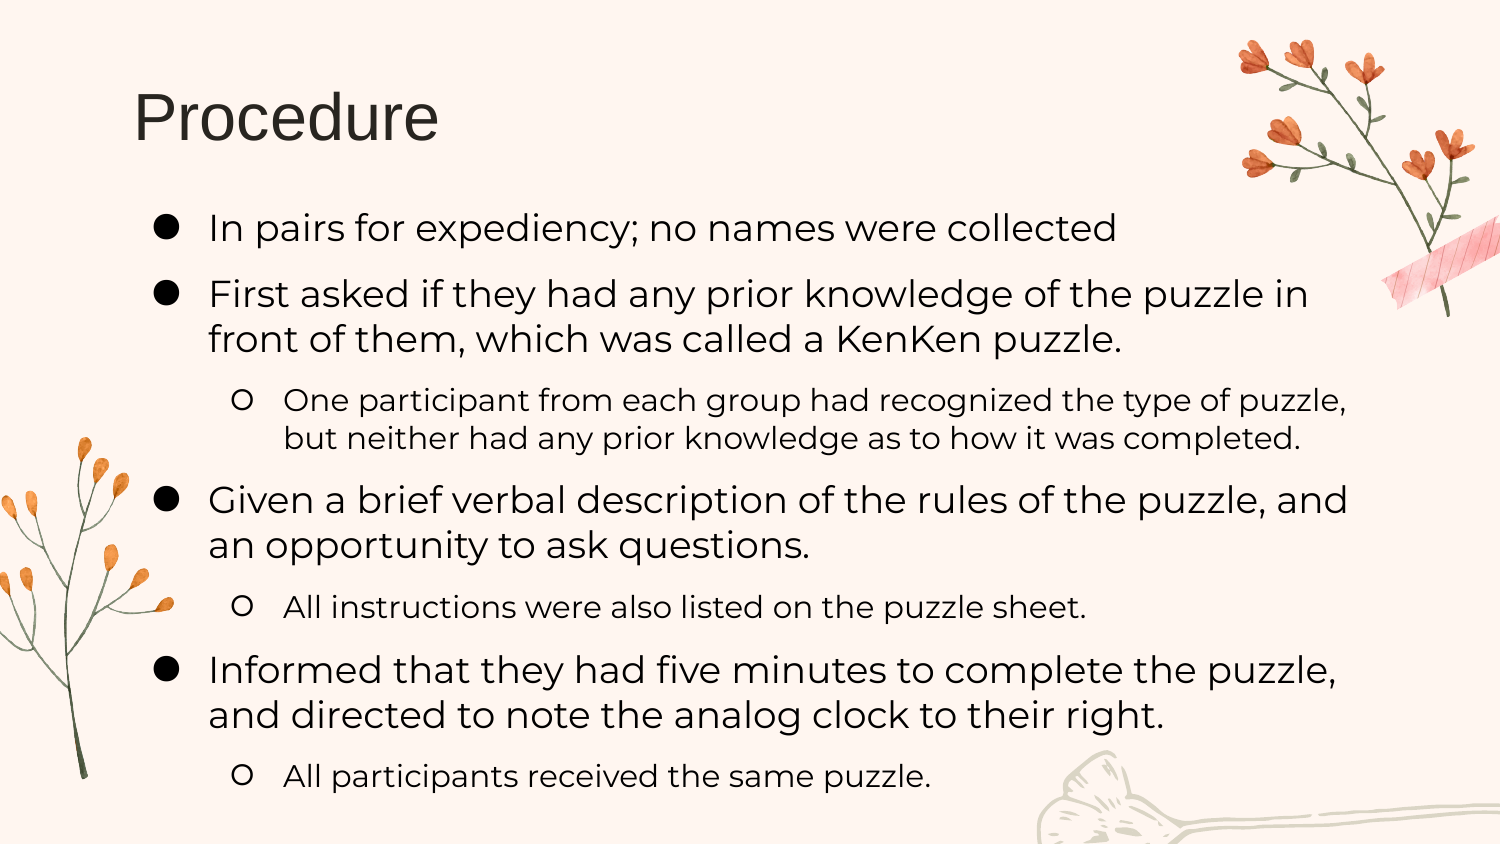

# Procedure
In pairs for expediency; no names were collected
First asked if they had any prior knowledge of the puzzle in front of them, which was called a KenKen puzzle.
One participant from each group had recognized the type of puzzle, but neither had any prior knowledge as to how it was completed.
Given a brief verbal description of the rules of the puzzle, and an opportunity to ask questions.
All instructions were also listed on the puzzle sheet.
Informed that they had five minutes to complete the puzzle, and directed to note the analog clock to their right.
All participants received the same puzzle.